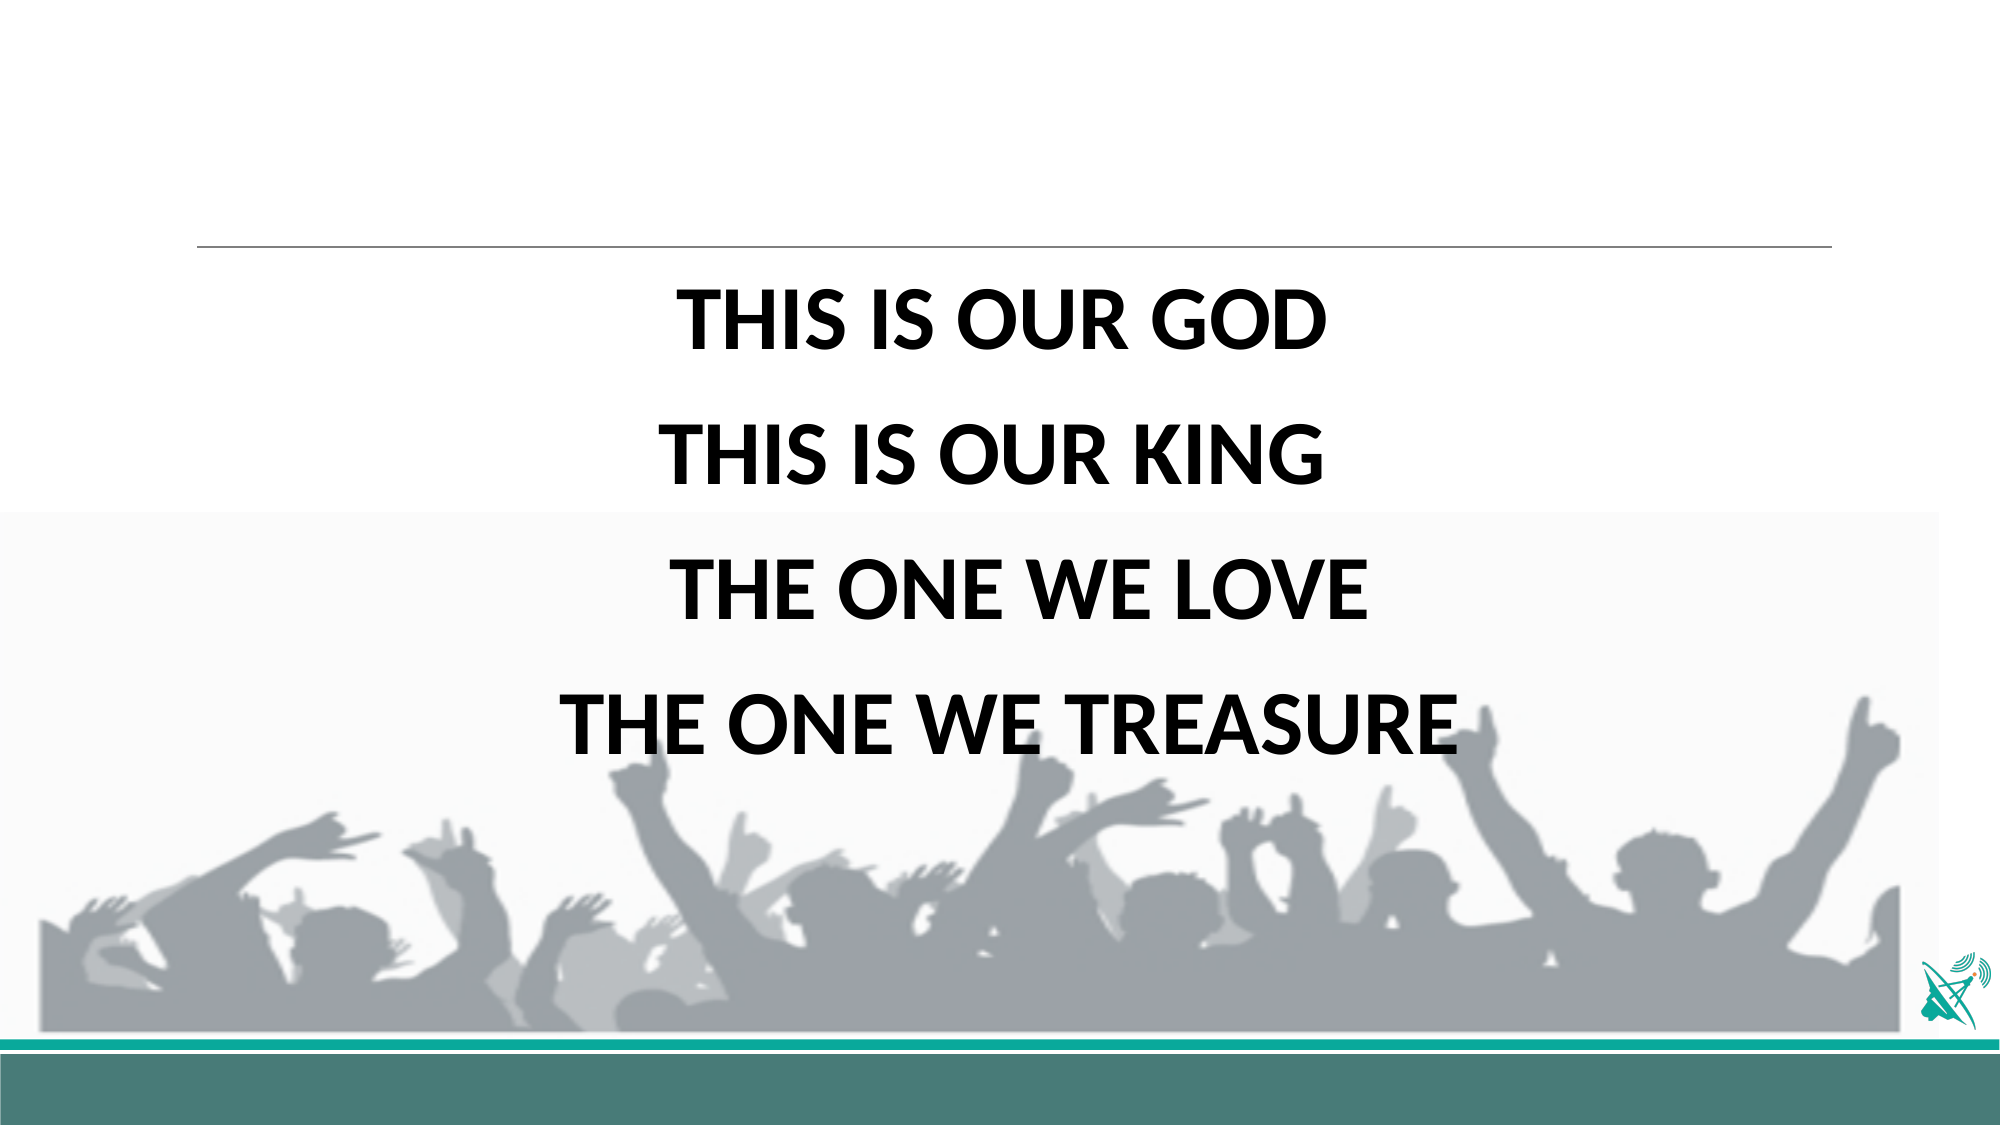

THIS IS OUR GOD
THIS IS OUR KING
THE ONE WE LOVE
THE ONE WE TREASURE